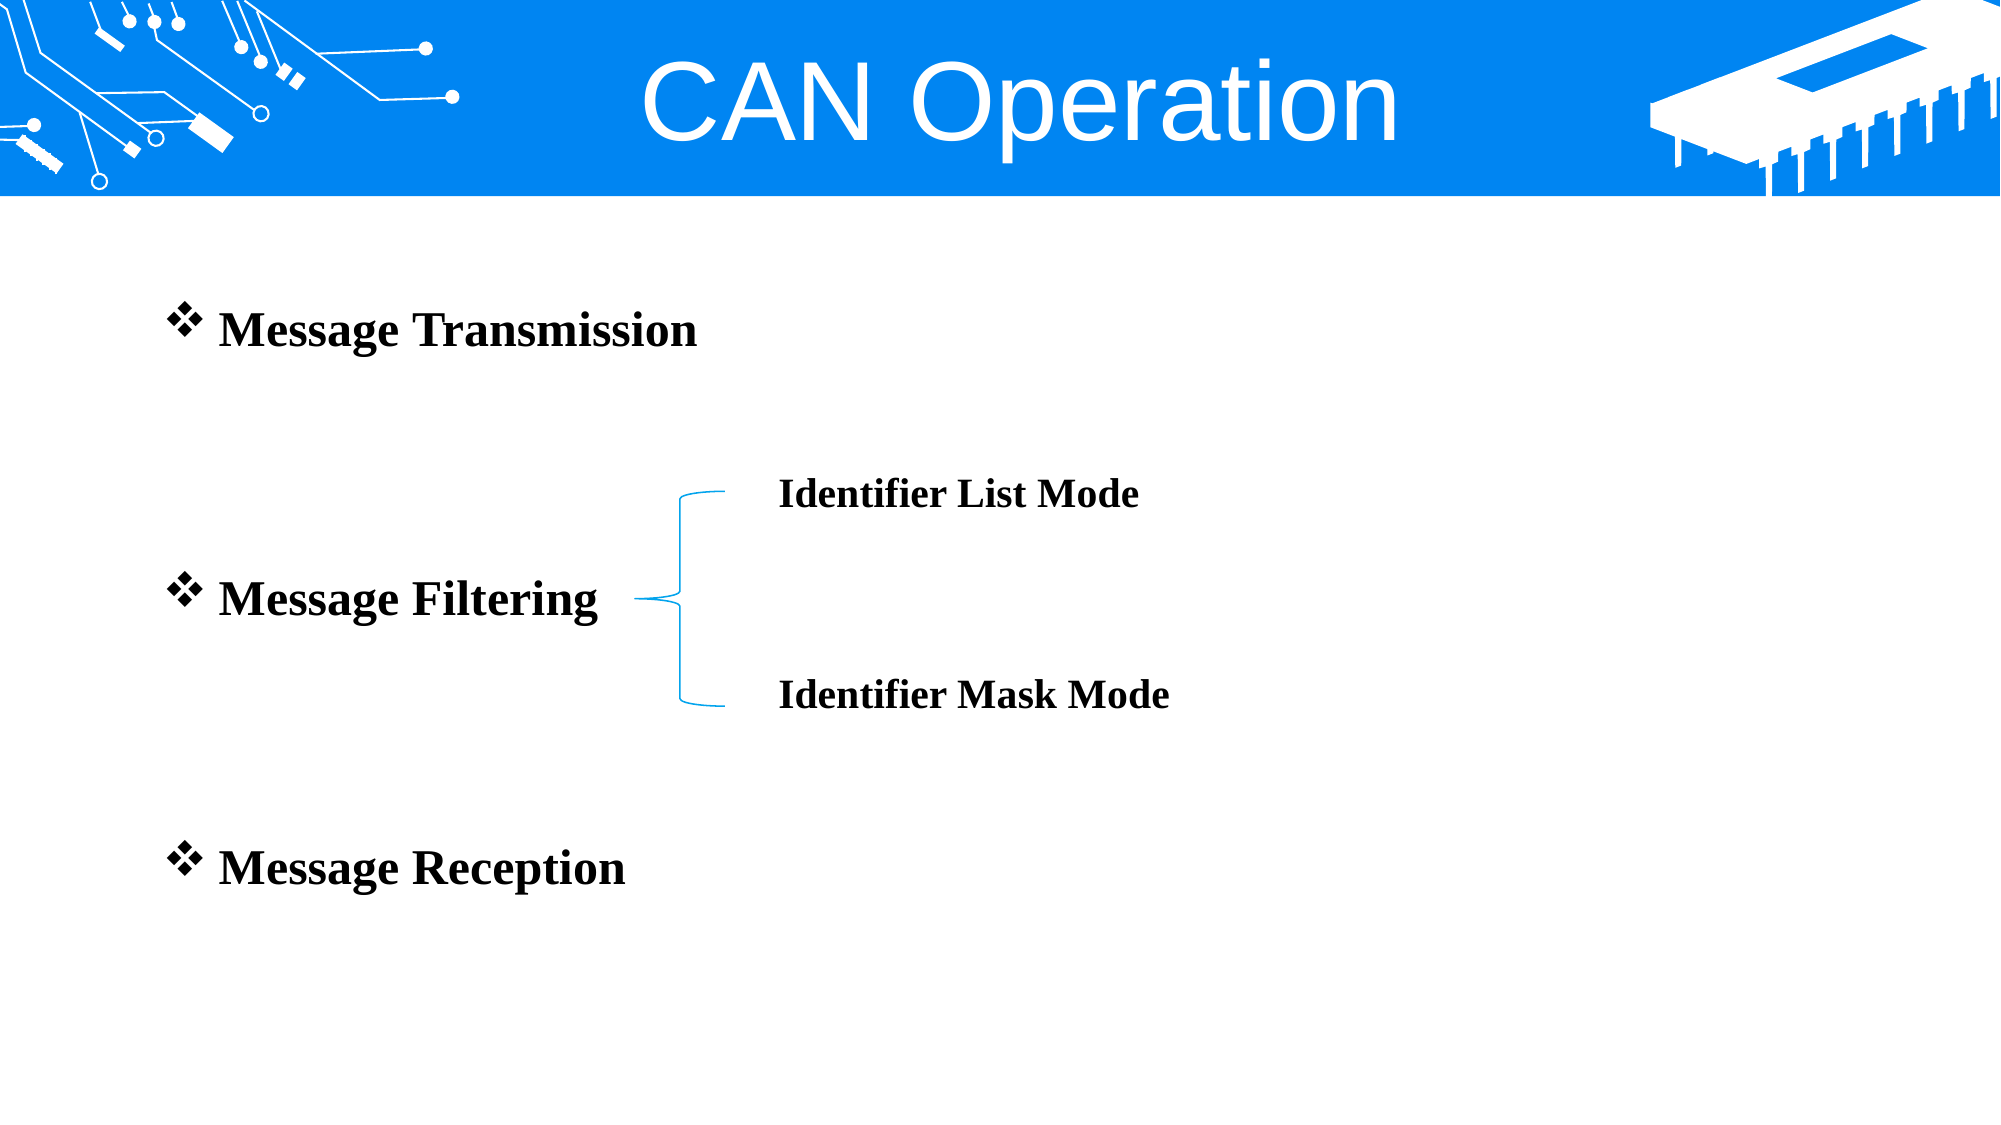

CAN Operation
Message Transmission
Identifier List Mode

Message Filtering
Identifier Mask Mode
Message Reception